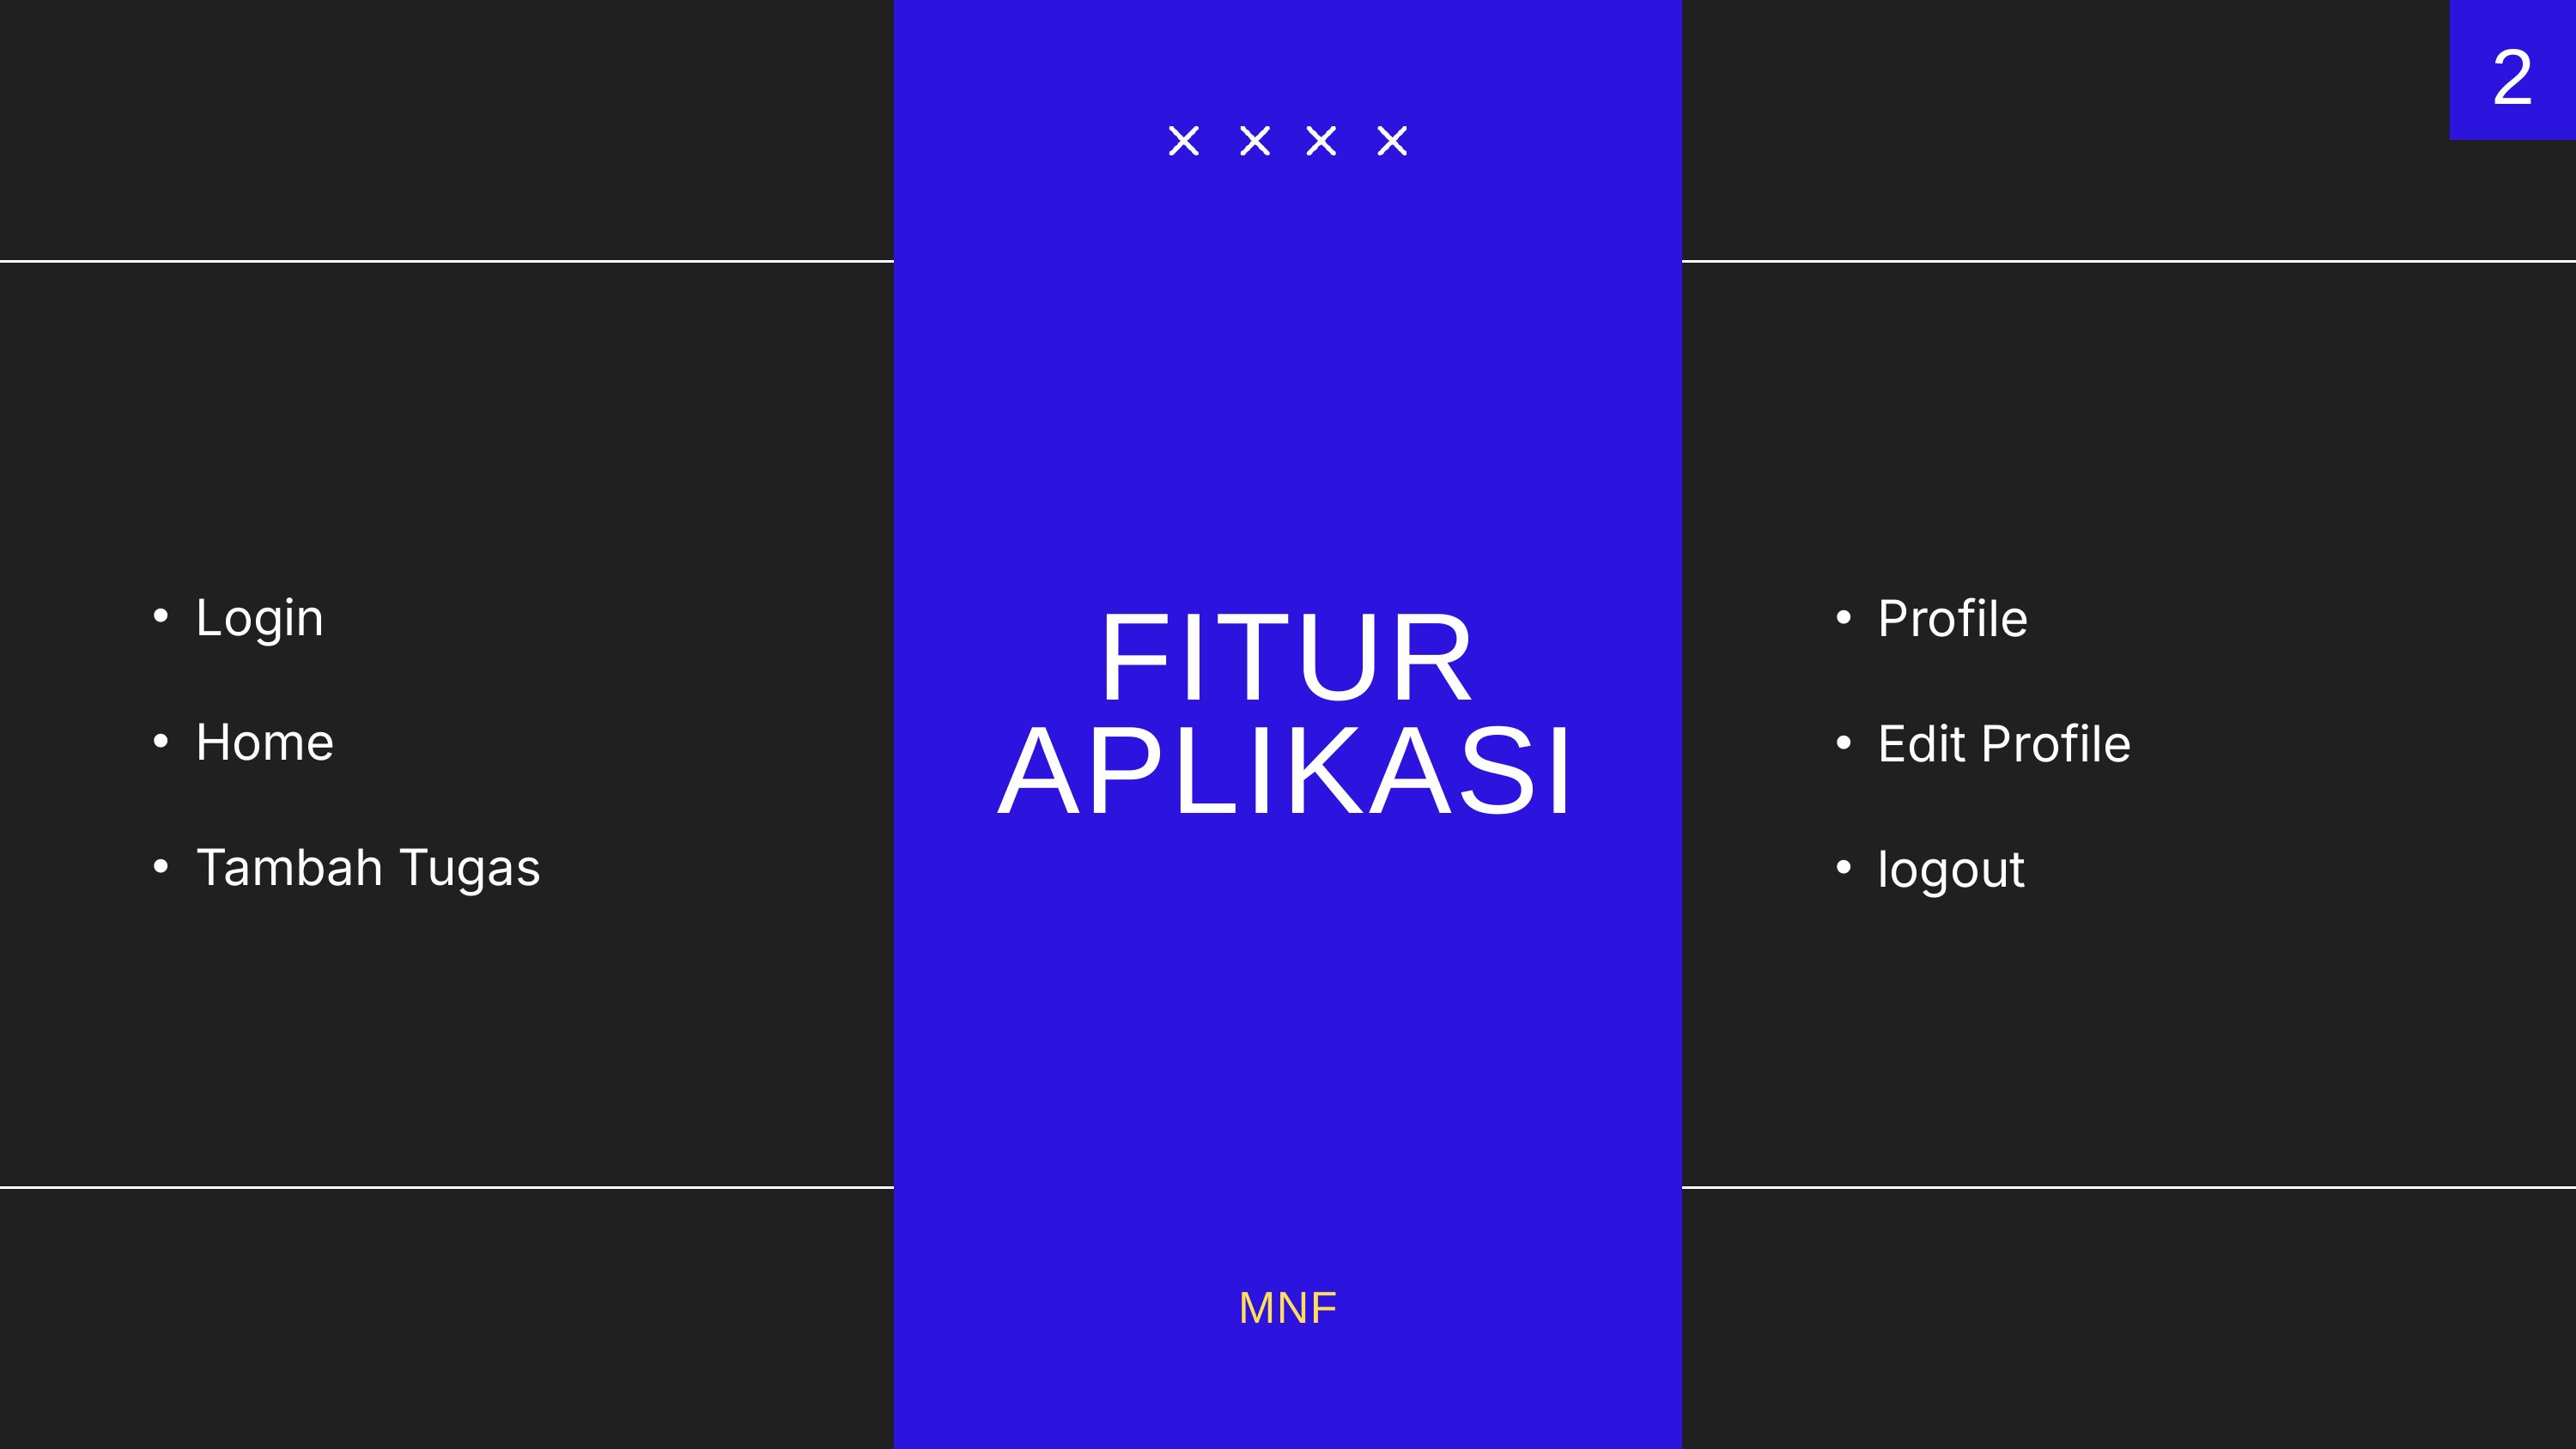

2

Login
Home
Tambah Tugas
Profile
Edit Profile
logout
FITUR
APLIKASI
MNF